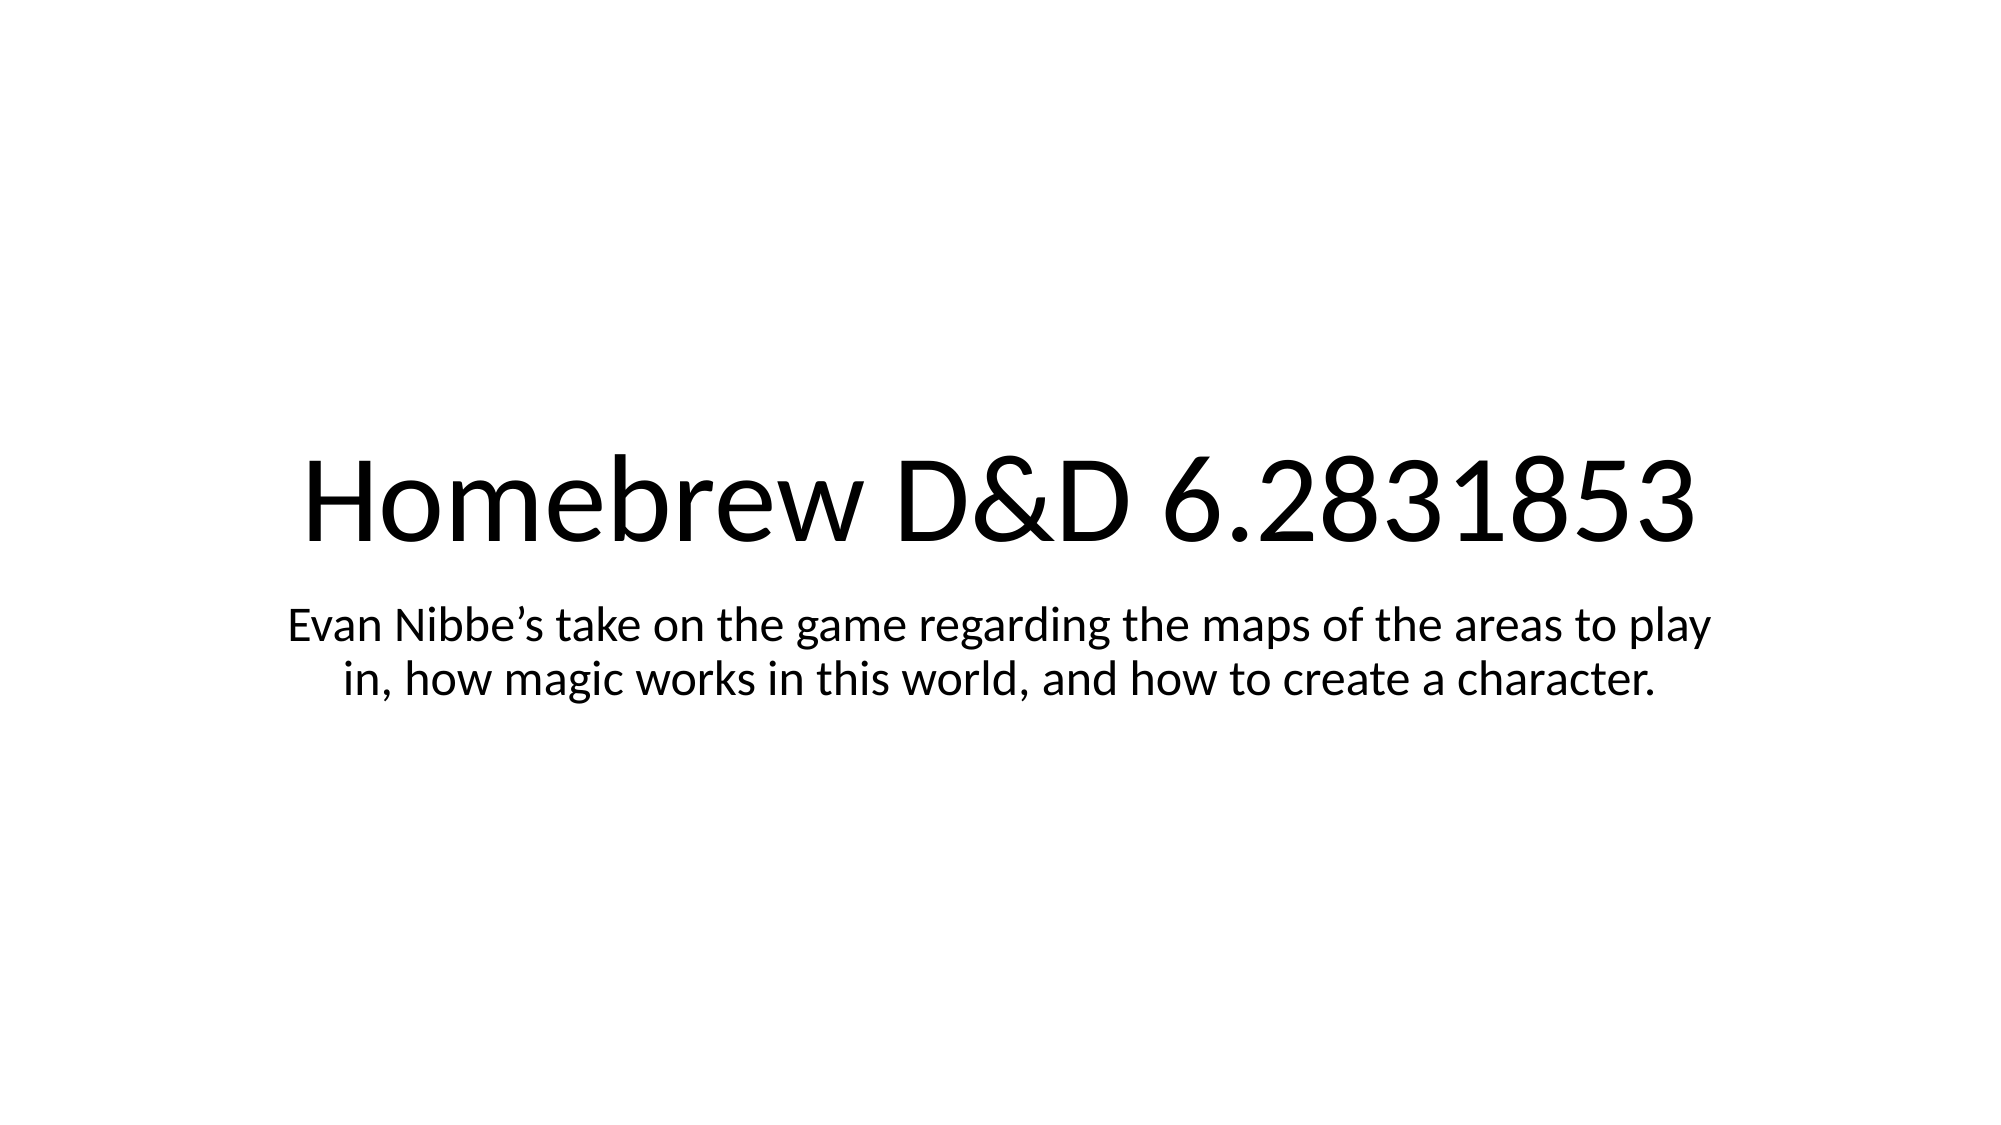

# Homebrew D&D 6.2831853
Evan Nibbe’s take on the game regarding the maps of the areas to play in, how magic works in this world, and how to create a character.